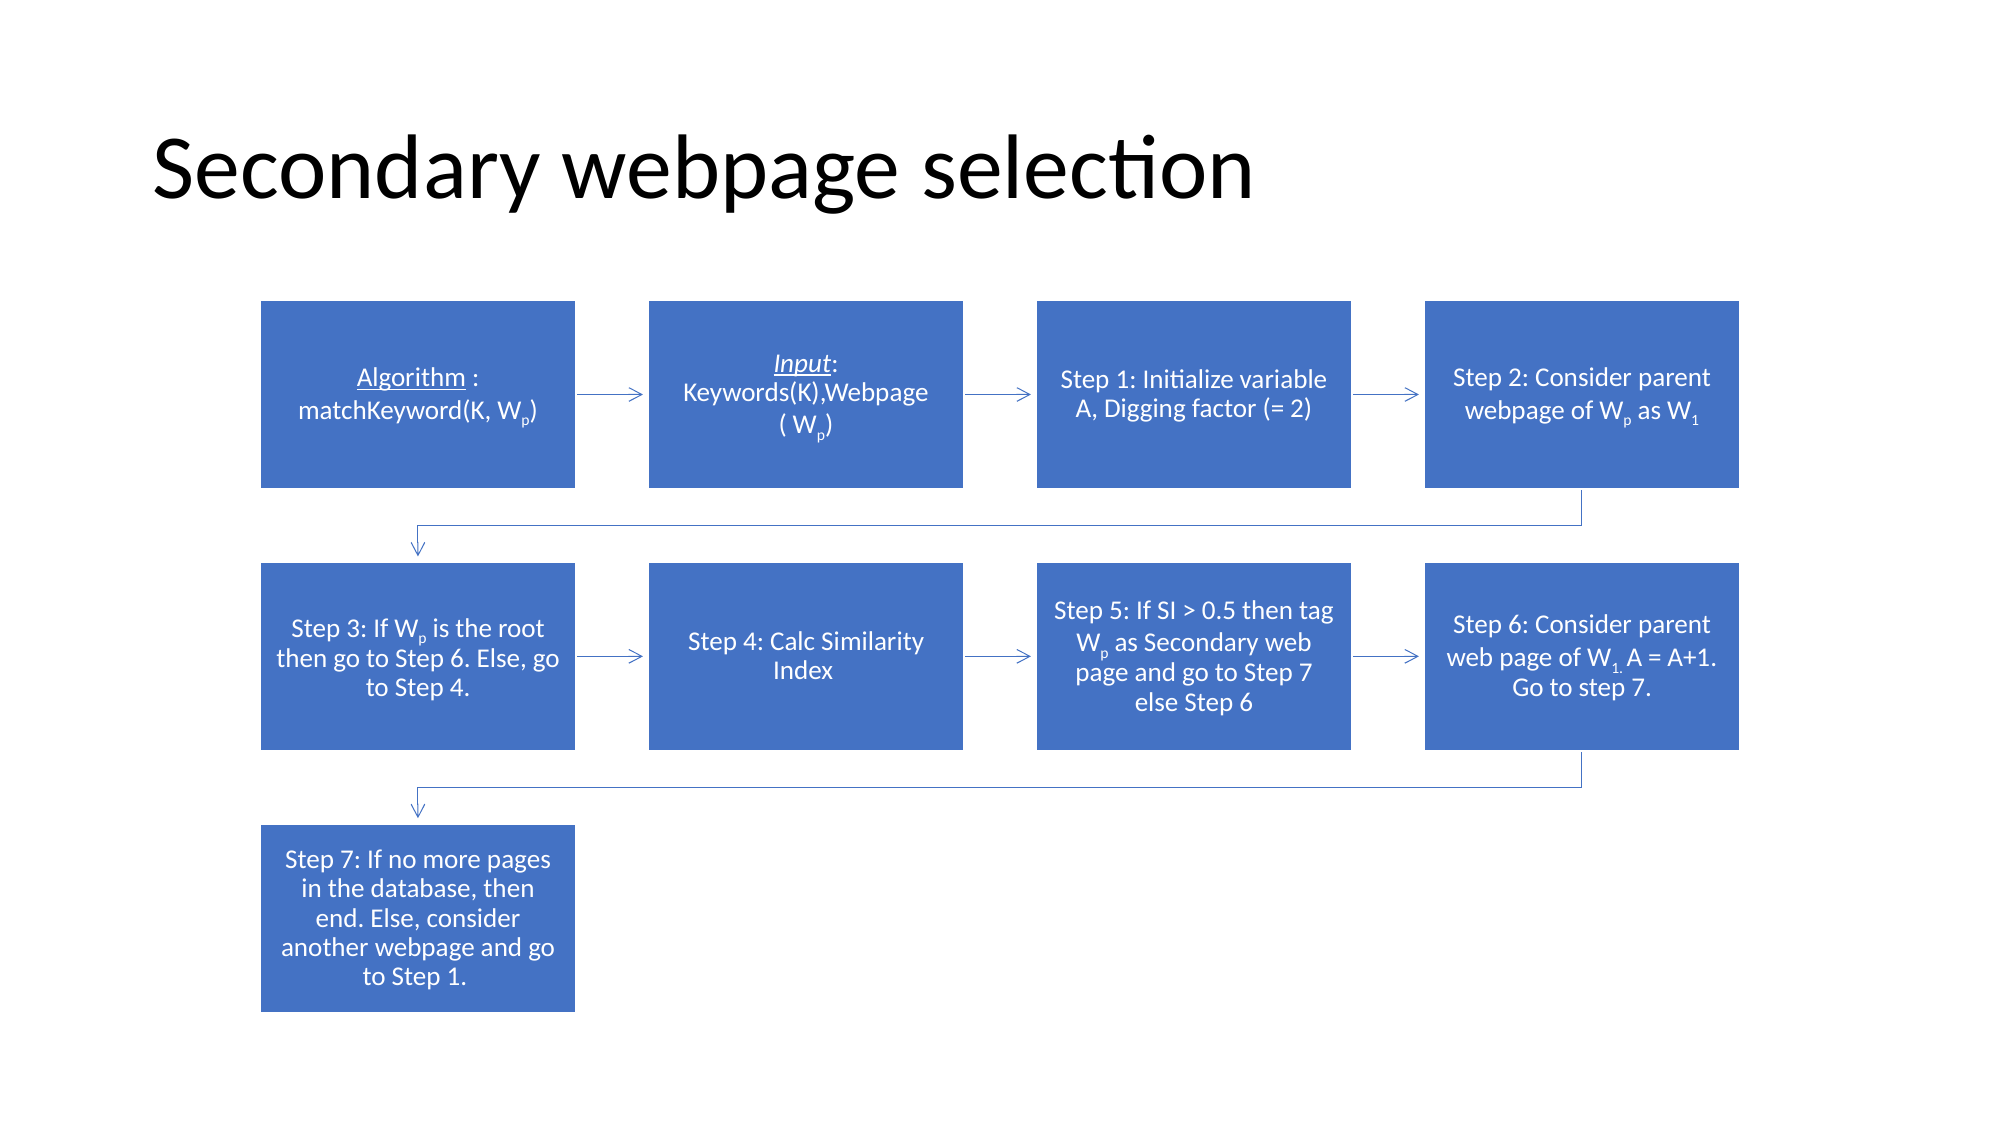

# Secondary webpage selection

Algorithm : matchKeyword(K, Wp)

Input: Keywords(K),Webpage ( Wp)

Step 1: Initialize variable A, Digging factor (= 2)

Step 2: Consider parent webpage of Wp as W1

Step 3: If Wp is the root then go to Step 6. Else, go to Step 4.

Step 4: Calc Similarity Index

Step 5: If SI > 0.5 then tag Wp as Secondary web page and go to Step 7 else Step 6

Step 6: Consider parent web page of W1. A = A+1. Go to step 7.
Step 7: If no more pages in the database, then end. Else, consider another webpage and go to Step 1.